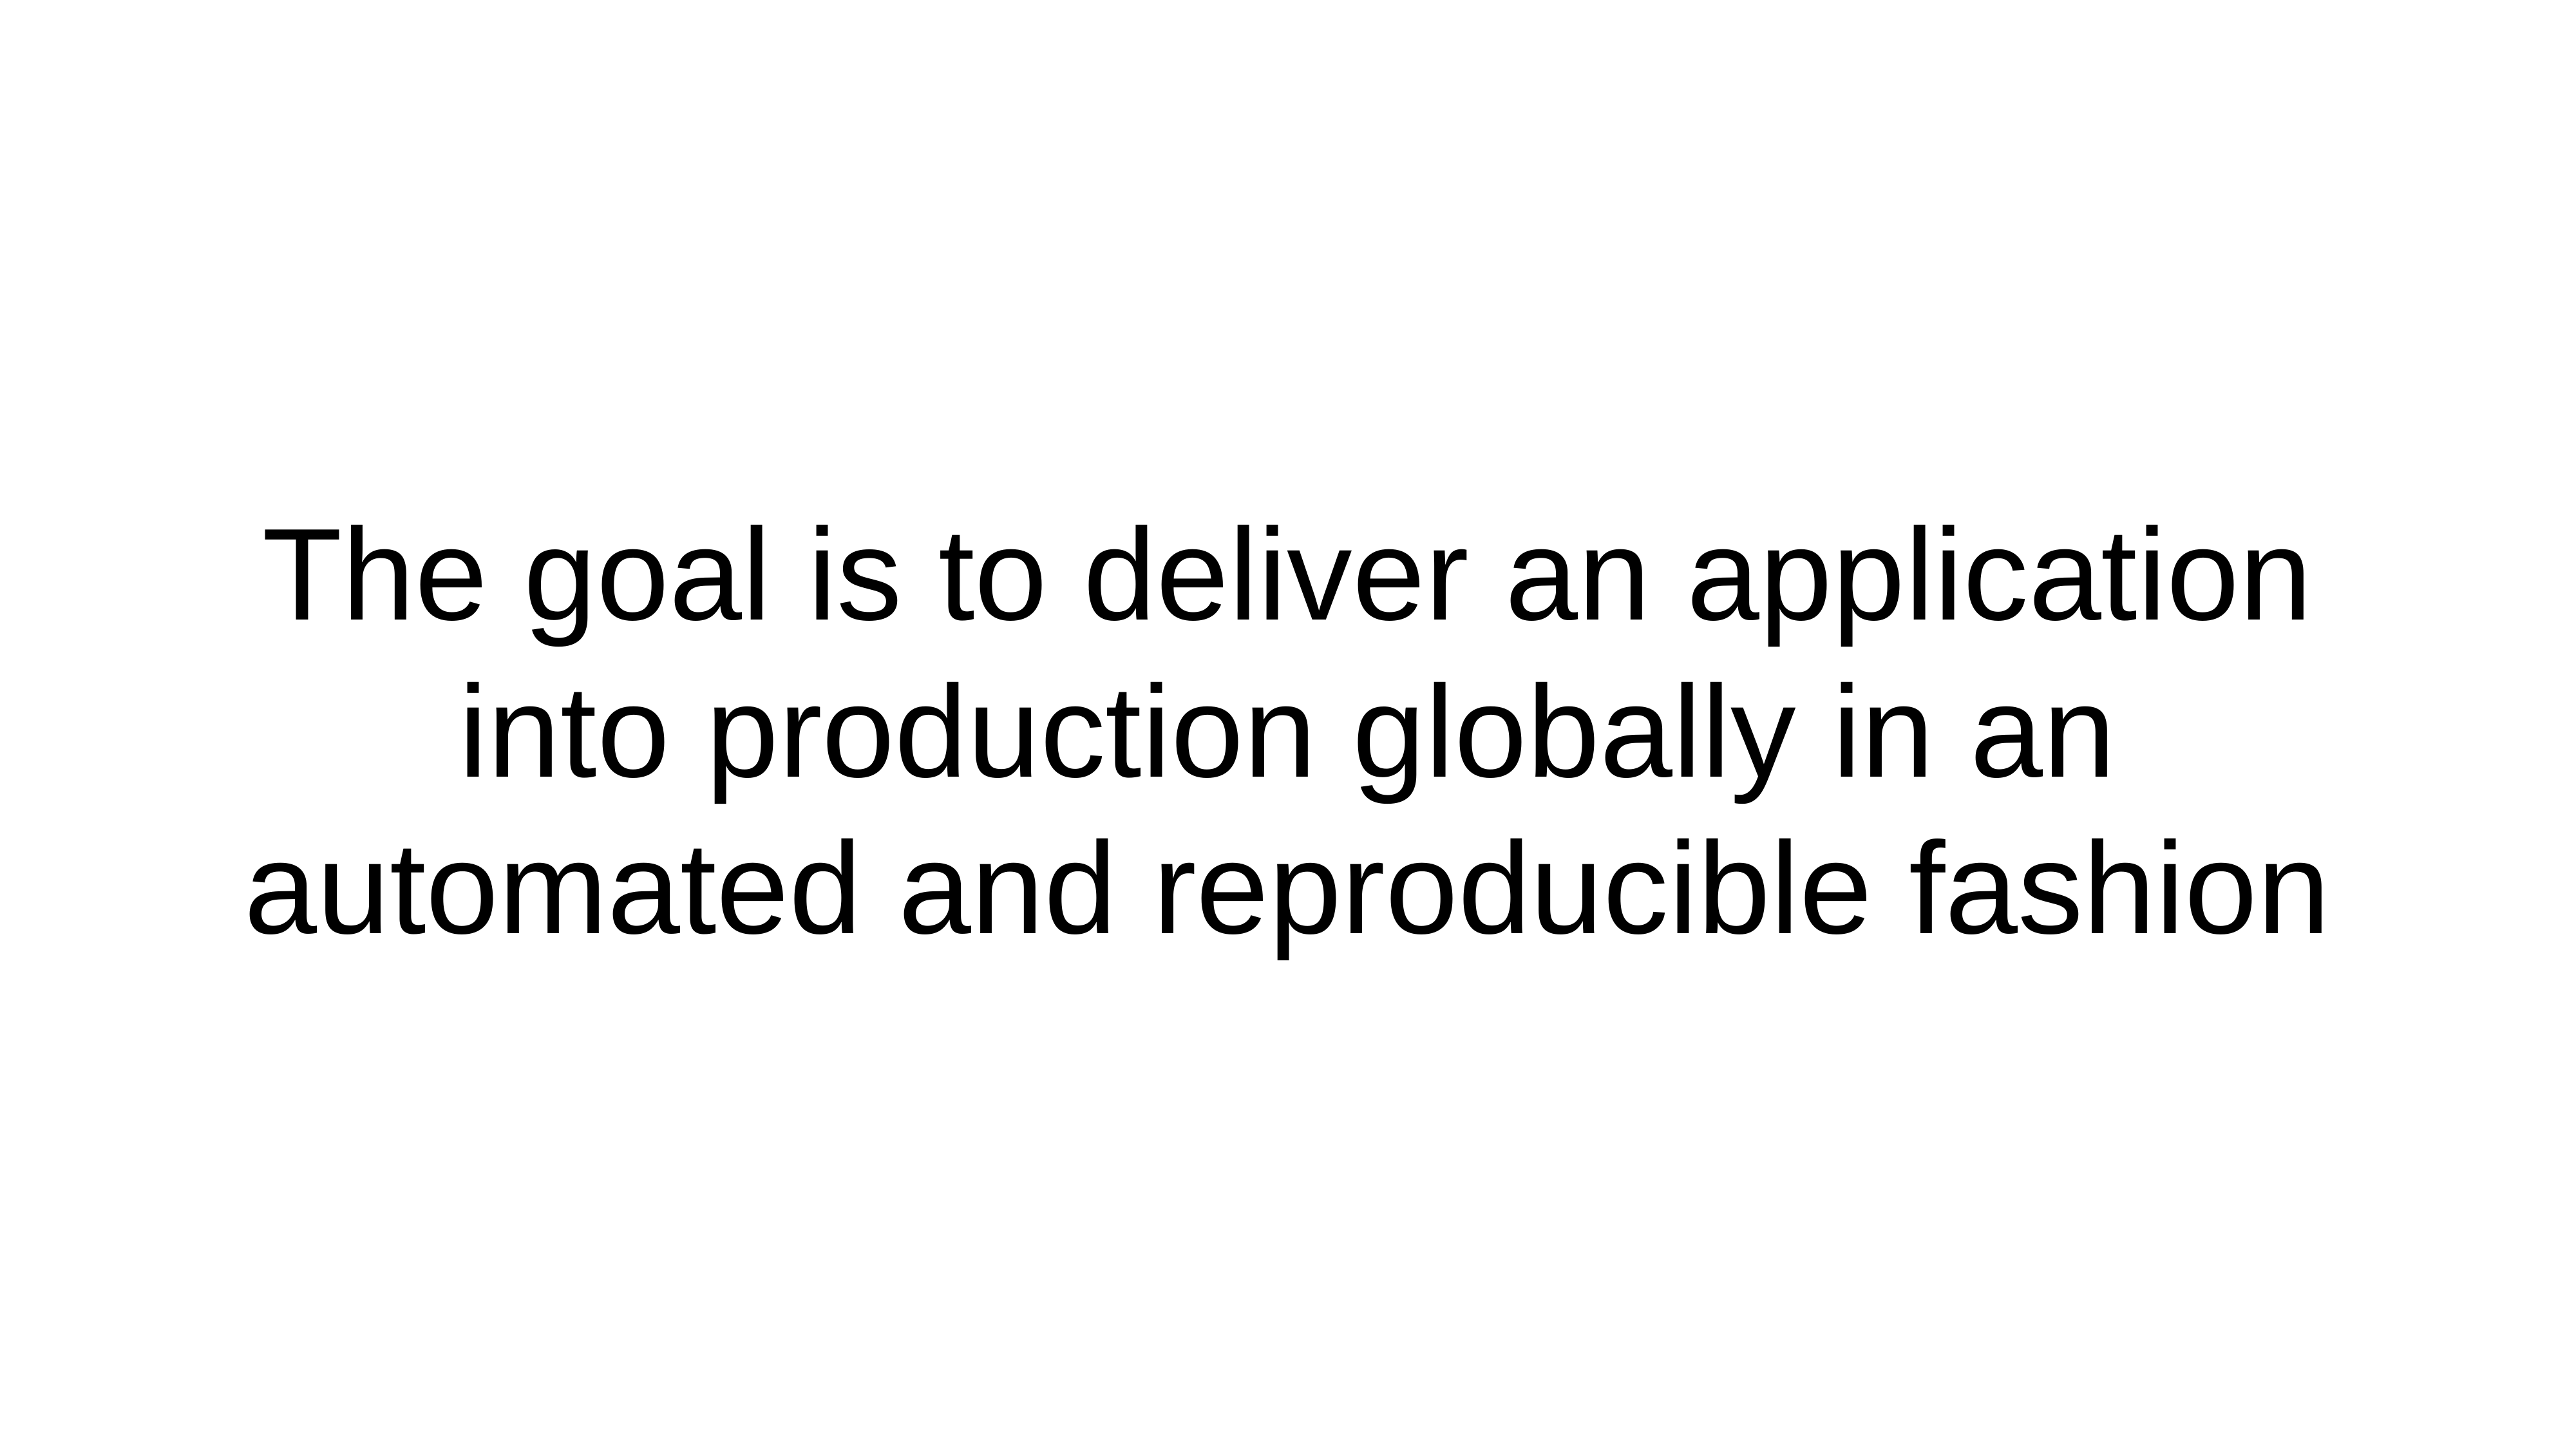

# The goal is to deliver an application into production globally in an automated and reproducible fashion